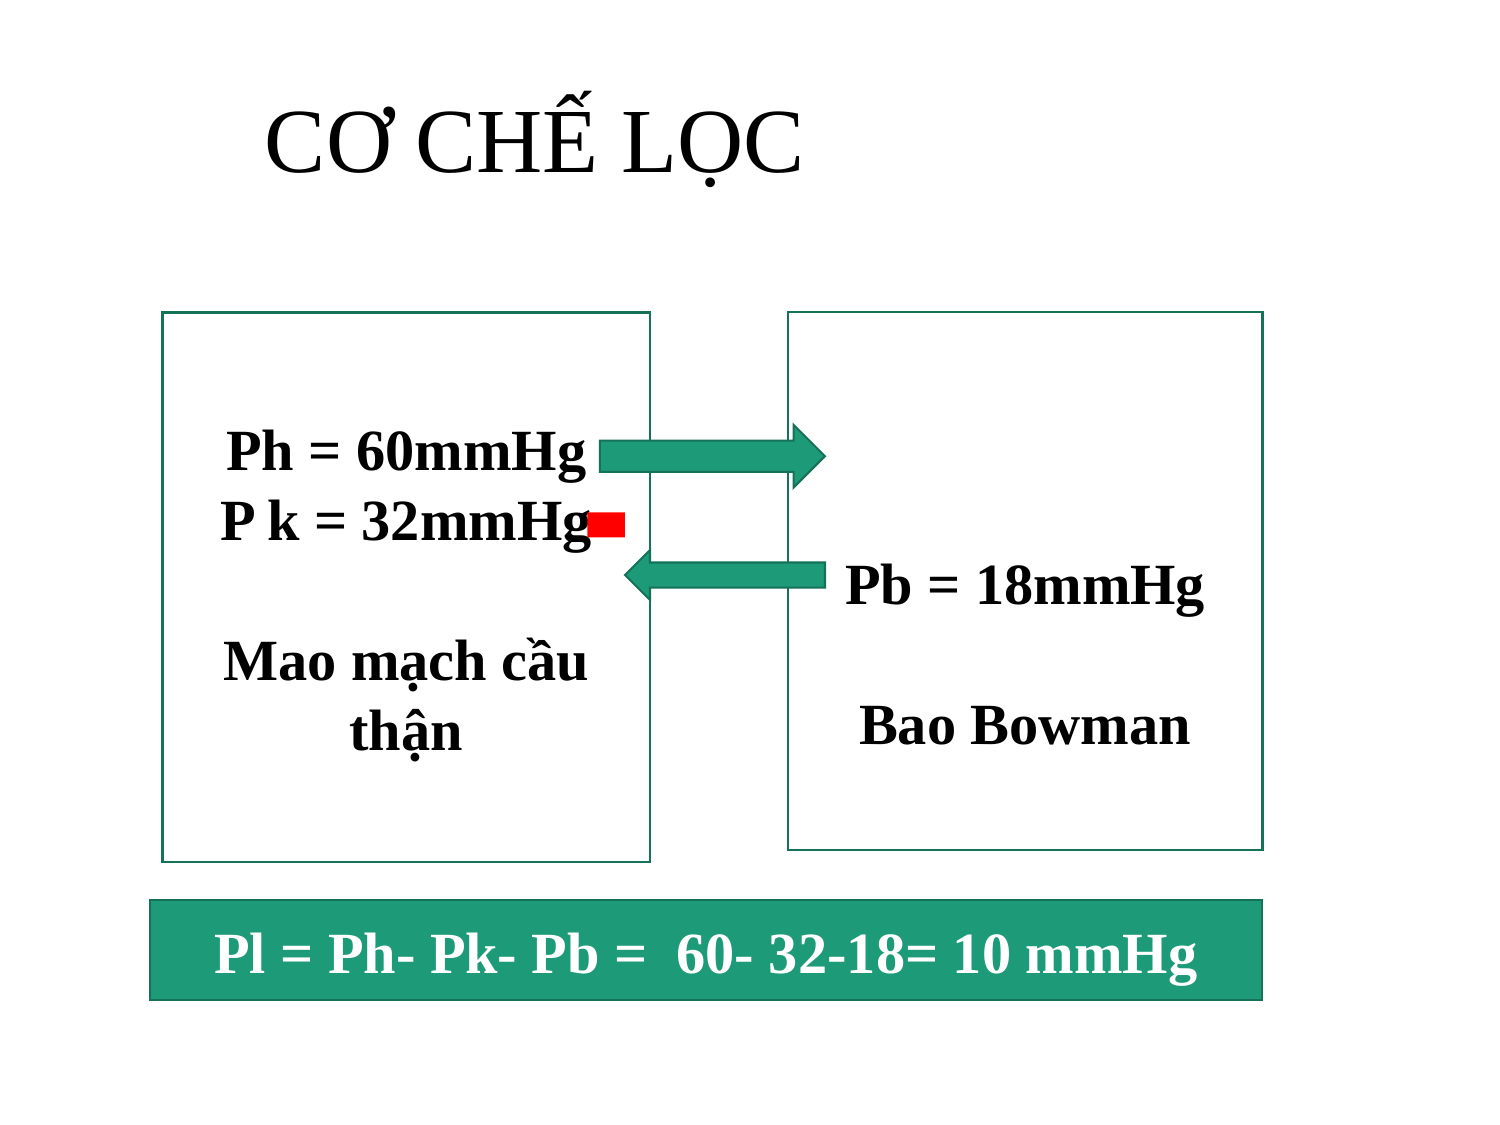

# CƠ CHẾ LỌC
Ph = 60mmHg
P k = 32mmHg

Mao mạch cầu thận

Pb = 18mmHg

Bao Bowman

Pl = Ph- Pk- Pb =  60- 32-18= 10 mmHg